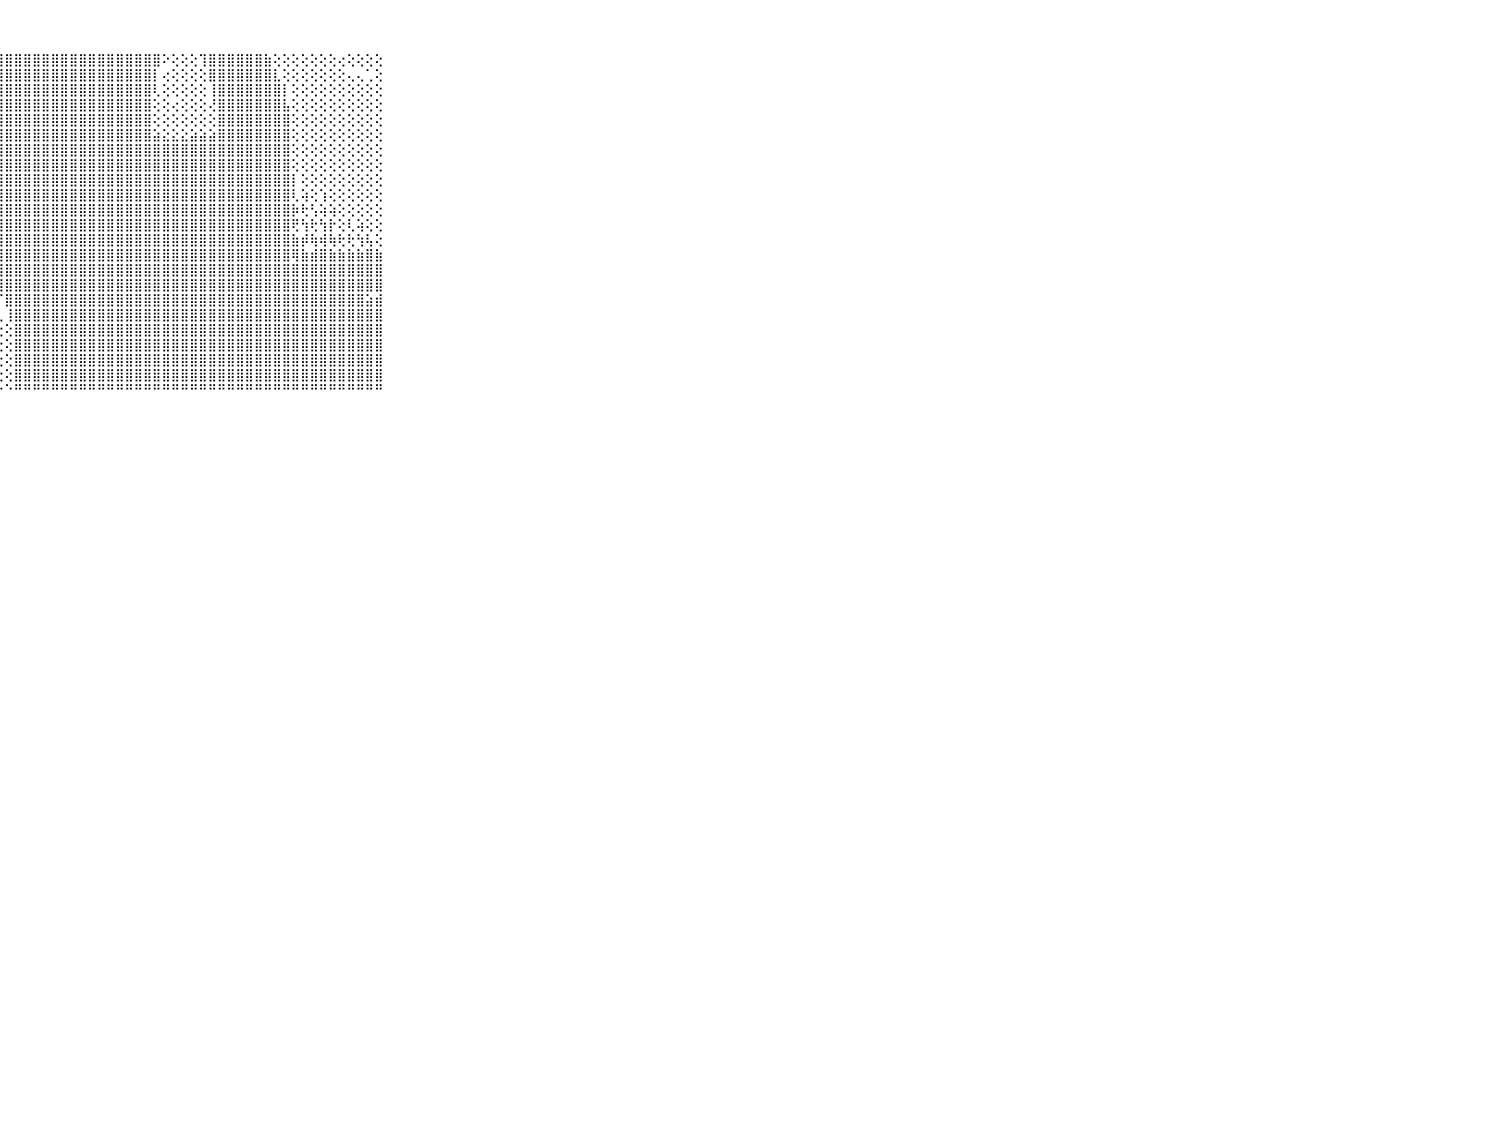

⠀⠀⠀⠀⠀⠀⠀⠀⠀⠀⠀⢁⢔⢕⣰⡥⢼⣿⣿⣿⣿⣿⣿⣿⣿⣿⣿⣿⣿⣿⣿⣿⣿⣿⣿⣿⣿⣿⣿⣿⣿⣿⣿⣿⣿⠕⢕⢕⢕⢹⣿⣿⣿⣿⣿⣿⣷⢕⢕⢕⢕⢕⢕⢕⢔⢕⢕⢕⢕⠀⠀⠀⠀⠀⠀⠀⠀⠀⠀⠀⠀
⠀⠀⠀⠀⠀⠀⠀⠀⠀⠀⠀⢱⢜⠟⠕⢑⢅⢹⣿⣿⣿⣿⣿⣿⣿⣿⣿⣿⣿⣿⣿⣿⣿⣿⣿⣿⣿⣿⣿⣿⣿⣿⣿⣿⡇⢔⢕⢕⢕⢕⣿⣿⣿⣿⣿⣿⣿⣇⢕⢕⢕⢕⢕⢕⢕⢄⢄⢁⢕⠀⠀⠀⠀⠀⠀⠀⠀⠀⠀⠀⠀
⠀⠀⠀⠀⠀⠀⠀⠀⠀⠀⠀⠃⠁⢐⢔⣼⣾⣿⣿⣿⣿⣿⣿⣿⣿⣿⣿⣿⣿⣿⣿⣿⣿⣿⣿⣿⣿⣿⣿⣿⣿⣿⣿⣿⢇⢕⢕⢕⢕⢕⢸⣿⣿⣿⣿⣿⣿⣿⡇⢕⢕⢕⢕⢕⢕⢕⢕⢕⢕⠀⠀⠀⠀⠀⠀⠀⠀⠀⠀⠀⠀
⠀⠀⠀⠀⠀⠀⠀⠀⠀⠀⠀⢕⢔⢔⡜⣹⣿⣿⣿⣿⣿⣿⣿⣿⣿⣿⣿⣿⣿⣿⣿⣿⣿⣿⣿⣿⣿⣿⣿⣿⣿⣿⣿⣿⢕⢕⢔⢕⢕⢕⢜⣿⣿⣿⣿⣿⣿⣿⣧⢕⢕⢕⢕⢕⢕⢕⢕⢕⢕⠀⠀⠀⠀⠀⠀⠀⠀⠀⠀⠀⠀
⠀⠀⠀⠀⠀⠀⠀⠀⠀⠀⠀⣵⣾⣿⣿⣿⣿⣿⣿⣿⣿⣿⣿⣿⣿⣿⣿⣿⣿⣿⣿⣿⣿⣿⣿⣿⣿⣿⣿⣿⣿⣿⣿⣿⢕⢕⢕⢕⢕⢕⢕⣿⣿⣿⣿⣿⣿⣿⣿⢕⢕⢕⢕⢕⢕⢕⢕⢕⢕⠀⠀⠀⠀⠀⠀⠀⠀⠀⠀⠀⠀
⠀⠀⠀⠀⠀⠀⠀⠀⠀⠀⠀⣿⣿⣿⣿⣿⣿⣿⣿⣿⣿⣿⣿⣿⣿⣿⣿⣿⣿⣿⣿⣿⣿⣿⣿⣿⣿⣿⣿⣿⣿⣿⣿⣿⣵⣕⣕⣕⣵⣵⣵⣿⣿⣿⣿⣿⣿⣿⣿⢕⢕⢕⢕⢕⢕⢕⢕⢕⢕⠀⠀⠀⠀⠀⠀⠀⠀⠀⠀⠀⠀
⠀⠀⠀⠀⠀⠀⠀⠀⠀⠀⠀⣿⣿⣿⣿⣿⣿⣿⣿⣿⣿⢿⣿⣿⣿⣿⣿⣿⣿⣿⣿⣿⣿⣿⣿⣿⣿⣿⣿⣿⣿⣿⣿⣿⣿⣿⣿⣿⣿⣿⣿⣿⣿⣿⣿⣿⣿⣿⣿⢕⢕⢕⢕⢕⢕⢕⢕⢕⢕⠀⠀⠀⠀⠀⠀⠀⠀⠀⠀⠀⠀
⠀⠀⠀⠀⠀⠀⠀⠀⠀⠀⠀⣿⣿⣿⣿⣿⣿⣿⣿⣿⣿⣿⣿⣿⣿⣿⣿⣿⣿⣿⣿⣿⣿⣿⣿⣿⣿⣿⣿⣿⣿⣿⣿⣿⣿⣿⣿⣿⣿⣿⣿⣿⣿⣿⣿⣿⣿⣿⣿⢕⢕⢕⢕⢕⢕⢕⢕⢕⢕⠀⠀⠀⠀⠀⠀⠀⠀⠀⠀⠀⠀
⠀⠀⠀⠀⠀⠀⠀⠀⠀⠀⠀⣿⣿⣿⣯⣼⣿⣿⣿⣿⣿⣿⣿⣿⣿⣿⣿⣿⣿⣿⣿⣿⣿⣿⣿⣿⣿⣿⣿⣿⣿⣿⣿⣿⣿⣿⣿⣿⣿⣿⣿⣿⣿⣿⣿⣿⣿⣿⣿⡇⢕⢕⢕⢕⢕⢕⢕⢕⢕⠀⠀⠀⠀⠀⠀⠀⠀⠀⠀⠀⠀
⠀⠀⠀⠀⠀⠀⠀⠀⠀⠀⠀⣿⣿⣿⣿⣿⣿⣿⣿⢿⣿⣿⣿⣿⣿⣿⣿⣿⣿⣿⣿⣿⣿⣿⣿⣿⣿⣿⣿⣿⣿⣿⣿⣿⣿⣿⣿⣿⣿⣿⣿⣿⣿⣿⣿⣿⣿⣿⣿⢇⢵⢕⢱⢕⢕⢕⢕⢕⢕⠀⠀⠀⠀⠀⠀⠀⠀⠀⠀⠀⠀
⠀⠀⠀⠀⠀⠀⠀⠀⠀⠀⠀⣿⣿⣿⣿⣿⣿⣿⣿⣿⣿⣿⣿⢟⣿⣿⣿⣿⣿⣿⣿⣿⣿⣿⣿⣿⣿⣿⣿⣿⣿⣿⣿⣿⣿⣿⣿⣿⣿⣿⣿⣿⣿⣿⣿⣿⣿⣿⣿⡷⢗⢣⢵⢵⢕⢕⢕⢕⢕⠀⠀⠀⠀⠀⠀⠀⠀⠀⠀⠀⠀
⠀⠀⠀⠀⠀⠀⠀⠀⠀⠀⠀⣿⣿⣿⣿⣿⣿⣿⣿⣻⣽⣿⣿⣿⣿⣿⣿⣿⣿⣿⣿⣿⣿⣿⣿⣿⣿⣿⣿⣿⣿⣿⣿⣿⣿⣿⣿⣿⣿⣿⣿⣿⣿⣿⣿⣿⣿⣿⣿⢟⢳⢗⢳⡗⢕⢇⢵⢕⢕⠀⠀⠀⠀⠀⠀⠀⠀⠀⠀⠀⠀
⠀⠀⠀⠀⠀⠀⠀⠀⠀⠀⠀⣝⣿⣿⣿⣿⣿⣿⣿⣿⣿⣿⣿⣿⣿⣿⣿⣿⣿⣿⣿⣿⣿⣿⣿⣿⣿⣿⣿⣿⣿⣿⣿⣿⣿⣿⣿⣿⣿⣿⣿⣿⣿⣿⣿⣿⣿⣿⣿⣷⡾⢷⢾⢷⢗⢗⢳⢧⢕⠀⠀⠀⠀⠀⠀⠀⠀⠀⠀⠀⠀
⠀⠀⠀⠀⠀⠀⠀⠀⠀⠀⠀⣿⡿⣿⣿⣿⣿⣿⣿⣿⣿⣿⣿⣿⣿⡏⣿⣿⣿⣿⣿⣿⣿⣿⣿⣿⣿⣿⣿⣿⣿⣿⣿⣿⣿⣿⣿⣿⣿⣿⣿⣿⣿⣿⣿⣿⣿⣿⣿⢿⣷⣾⣿⣷⣷⣷⣷⣿⣷⠀⠀⠀⠀⠀⠀⠀⠀⠀⠀⠀⠀
⠀⠀⠀⠀⠀⠀⠀⠀⠀⠀⠀⣿⣿⡕⢝⢻⢿⣿⣿⡫⢝⢯⣹⣿⡿⠁⢹⣿⣿⣿⣿⣿⣿⣿⣿⣿⣿⣿⣿⣿⣿⣿⣿⣿⣿⣿⣿⣿⣿⣿⣿⣿⣿⣿⣿⣿⣿⣿⣿⣿⣿⣿⣿⣿⣿⣿⣿⣿⣿⠀⠀⠀⠀⠀⠀⠀⠀⠀⠀⠀⠀
⠀⠀⠀⠀⠀⠀⠀⠀⠀⠀⠀⣿⣿⣿⣧⢕⢕⠕⢘⠝⠕⢕⠘⠁⠀⠀⠁⢹⣿⣿⣿⣿⣿⣿⣿⣿⣿⣿⣿⣿⣿⣿⣿⣿⣿⣿⣿⣿⣿⣿⣿⣿⣿⣿⣿⣿⣿⣿⣿⣿⣿⣿⣿⣿⣿⣿⣿⣿⣿⠀⠀⠀⠀⠀⠀⠀⠀⠀⠀⠀⠀
⠀⠀⠀⠀⠀⠀⠀⠀⠀⠀⠀⣿⣿⣿⣿⣧⢕⢔⢅⢁⢄⢀⠀⠄⠀⠀⠀⠈⣿⣿⣿⣿⣿⣿⣿⣿⣿⣿⣿⣿⣿⣿⣿⣿⣿⣿⣿⣿⣿⣿⣿⣿⣿⣿⣿⣿⣿⣿⣿⣿⣿⣿⣿⣿⣿⣿⣿⣵⣾⠀⠀⠀⠀⠀⠀⠀⠀⠀⠀⠀⠀
⠀⠀⠀⠀⠀⠀⠀⠀⠀⠀⠀⣿⣿⣿⣿⣿⡔⢅⢕⢕⢑⢐⢀⢅⢀⢔⢔⢄⢸⣿⣿⣿⣿⣿⣿⣿⣿⣿⣿⣿⣿⣿⣿⣿⣿⣿⣿⣿⣿⣿⣿⣿⣿⣿⣿⣿⣿⣿⣿⣿⣿⣿⣿⣿⣿⣿⣿⣿⣿⠀⠀⠀⠀⠀⠀⠀⠀⠀⠀⠀⠀
⠀⠀⠀⠀⠀⠀⠀⠀⠀⠀⠀⣿⣿⣿⣿⣿⣿⣵⡕⢕⢕⢕⢕⢕⢕⢕⢕⢕⢕⣿⣿⣿⣿⣿⣿⣿⣿⣿⣿⣿⣿⣿⣿⣿⣿⣿⣿⣿⣿⣿⣿⣿⣿⣿⣿⣿⣿⣿⣿⣿⣿⣿⣿⣿⣿⣿⣿⣿⣿⠀⠀⠀⠀⠀⠀⠀⠀⠀⠀⠀⠀
⠀⠀⠀⠀⠀⠀⠀⠀⠀⠀⠀⣿⣿⣿⣿⣿⣿⣿⣿⣷⣧⣵⡕⢕⢕⢕⢕⢕⢕⣿⣿⣿⣿⣿⣿⣿⣿⣿⣿⣿⣿⣿⣿⣿⣿⣿⣿⣿⣿⣿⣿⣿⣿⣿⣿⣿⣿⣿⣿⣿⣿⣿⣿⣿⣿⣿⣿⣿⣿⠀⠀⠀⠀⠀⠀⠀⠀⠀⠀⠀⠀
⠀⠀⠀⠀⠀⠀⠀⠀⠀⠀⠀⣿⣿⣿⣿⣿⣿⣿⣿⣿⣿⣿⣷⢕⢕⢕⢕⢕⢕⣿⣿⣿⣿⣿⣿⣿⣿⣿⣿⣿⣿⣿⣿⣿⣿⣿⣿⣿⣿⣿⣿⣿⣿⣿⣿⣿⣿⣿⣿⣿⣿⣿⣿⣿⣿⣿⣿⣿⣿⠀⠀⠀⠀⠀⠀⠀⠀⠀⠀⠀⠀
⠀⠀⠀⠀⠀⠀⠀⠀⠀⠀⠀⣿⣿⣿⣿⣿⣿⣿⣿⣿⣿⣿⣿⢁⢕⢕⢕⢕⢕⣿⣿⣿⣿⣿⣿⣿⣿⣿⣿⣿⣿⣿⣿⣿⣿⣿⣿⣿⣿⣿⣿⣿⣿⣿⣿⣿⣿⣿⣿⣿⣿⣿⣿⣿⣿⣿⣿⣿⣿⠀⠀⠀⠀⠀⠀⠀⠀⠀⠀⠀⠀
⠀⠀⠀⠀⠀⠀⠀⠀⠀⠀⠀⠛⠛⠛⠛⠛⠛⠛⠛⠛⠛⠛⠛⠑⠑⠑⠑⠑⠑⠛⠛⠛⠛⠛⠛⠛⠛⠛⠛⠛⠛⠛⠛⠛⠛⠛⠛⠛⠛⠛⠛⠛⠛⠛⠛⠛⠛⠛⠛⠛⠛⠛⠛⠛⠛⠛⠛⠛⠛⠀⠀⠀⠀⠀⠀⠀⠀⠀⠀⠀⠀